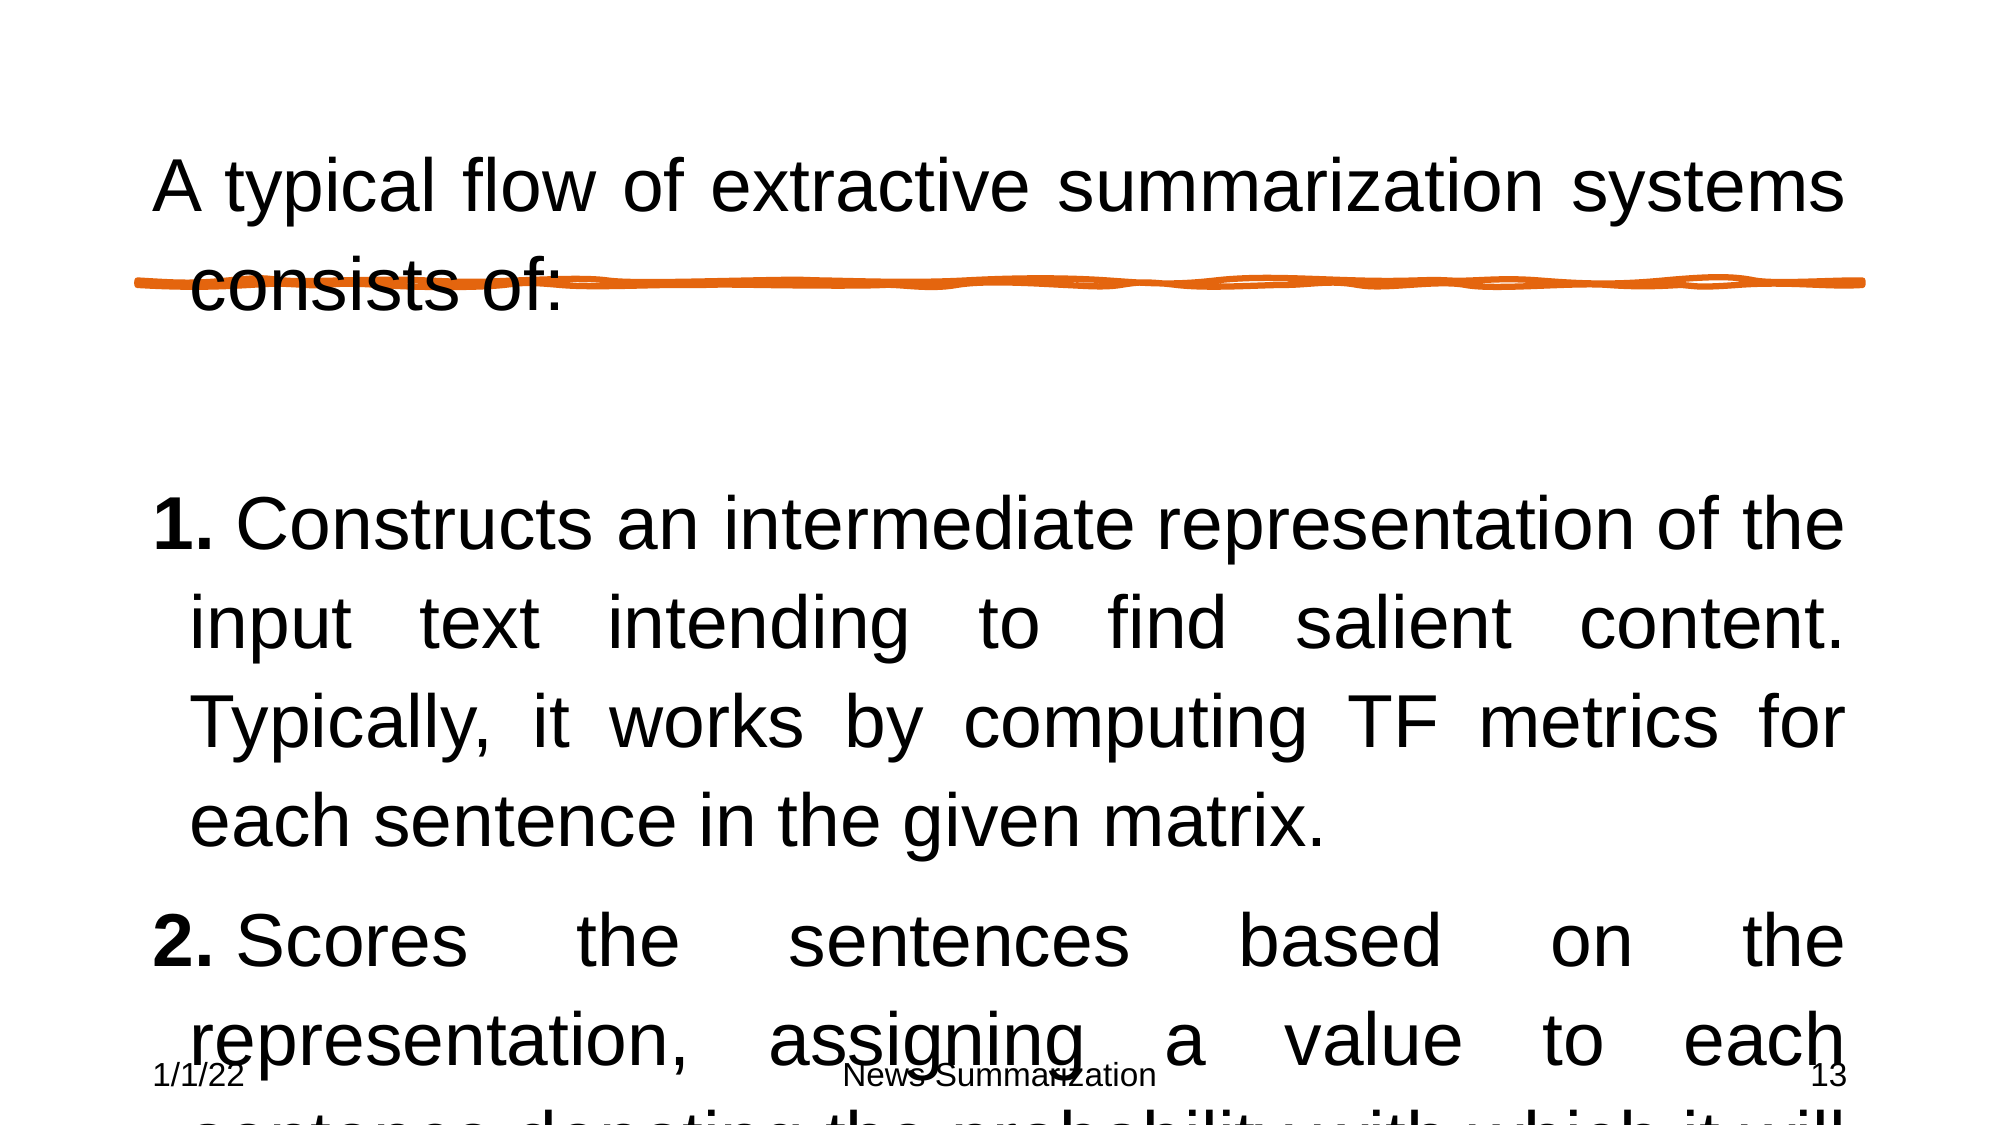

A typical flow of extractive summarization systems consists of:

1. Constructs an intermediate representation of the input text intending to find salient content. Typically, it works by computing TF metrics for each sentence in the given matrix.
2. Scores the sentences based on the representation, assigning a value to each sentence denoting the probability with which it will get picked up in the summary.
3. Produces a summary based on the top k most important sentences. Some studies have used Latent semantic analysis (LSA) to identify semantically important sentences.

1/1/22
News Summarization
13